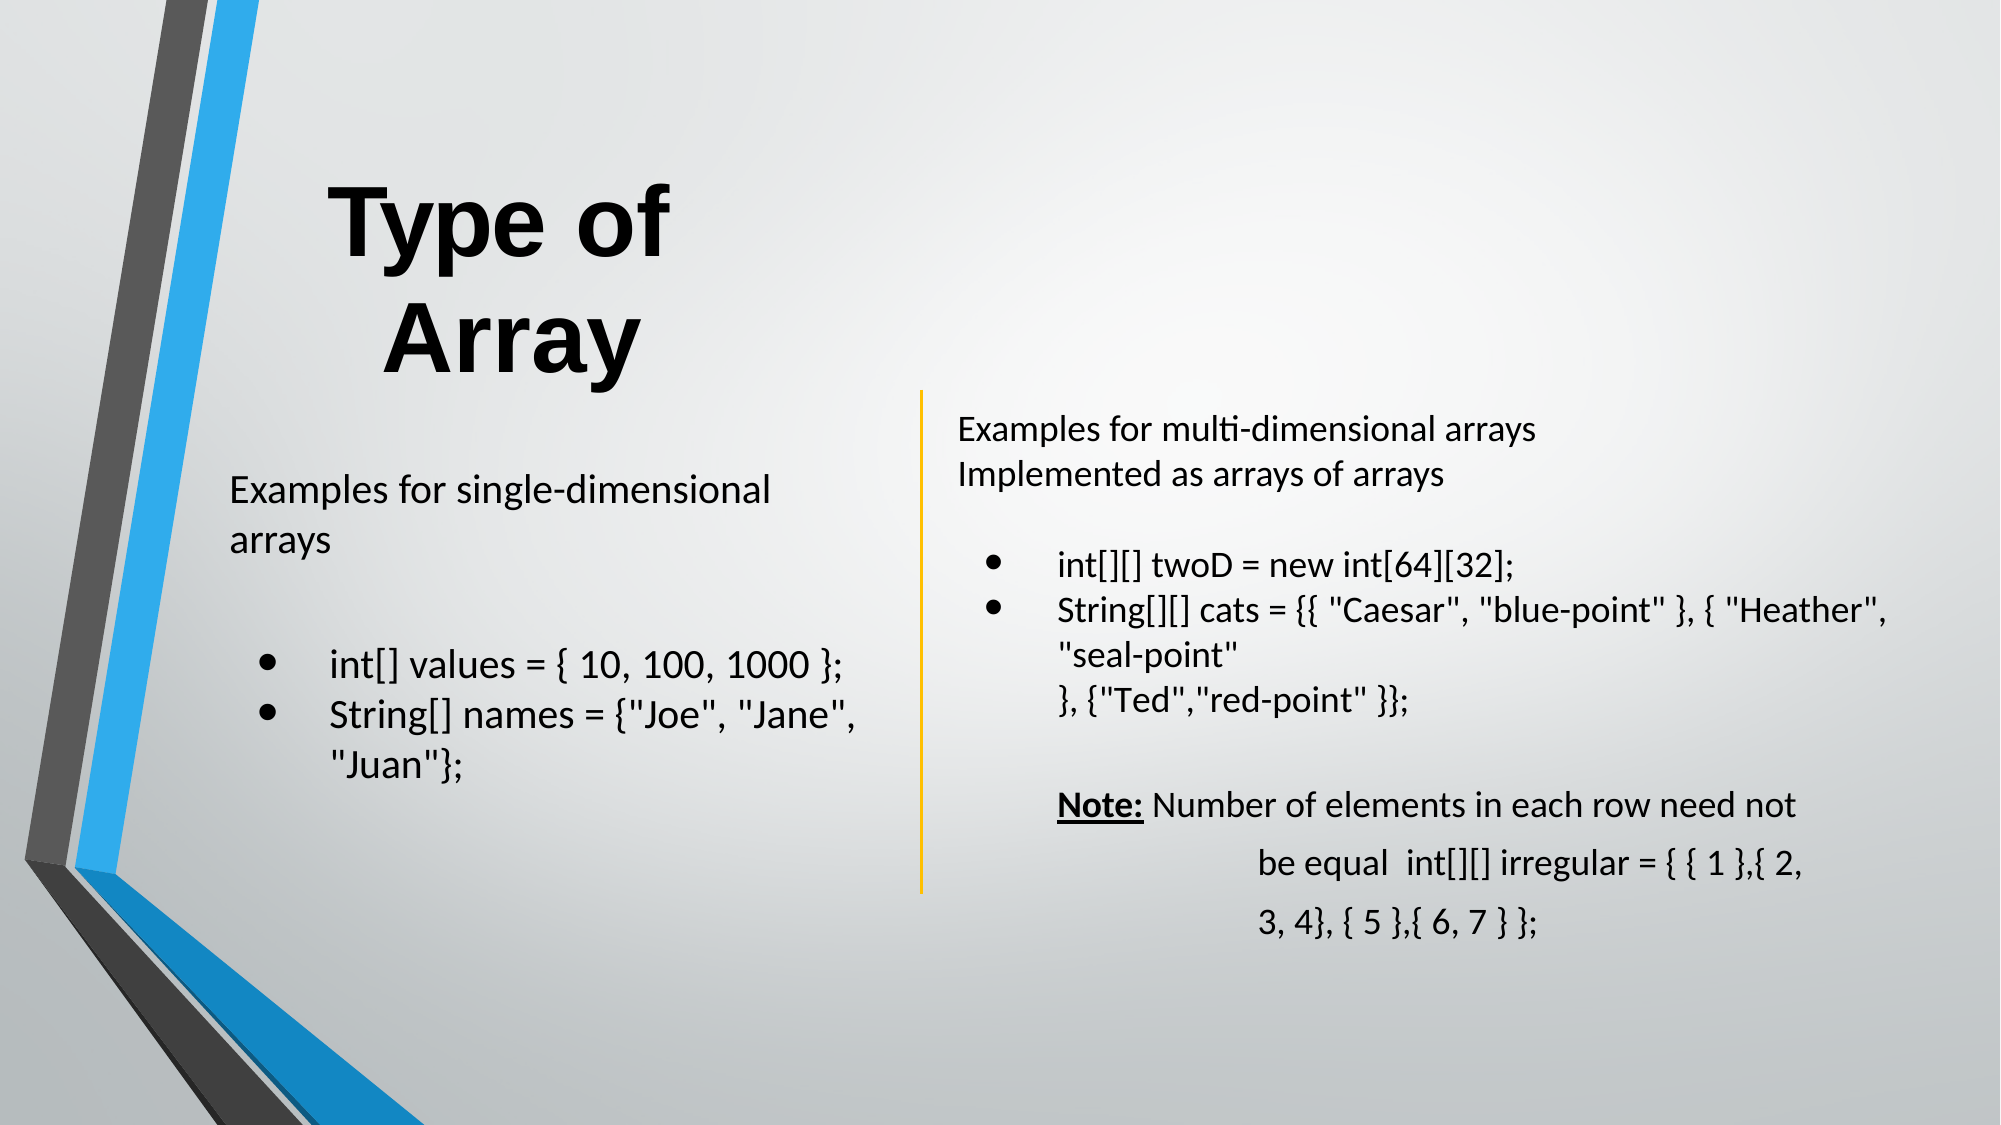

# Type of  Array

Examples for multi-dimensional arrays
Implemented as arrays of arrays

int[][] twoD = new int[64][32];
String[][] cats = {{ "Caesar", "blue-point" }, { "Heather", "seal-point"
}, {"Ted","red-point" }};

Note: Number of elements in each row need not be equal  int[][] irregular = { { 1 },{ 2, 3, 4}, { 5 },{ 6, 7 } };
Examples for single-dimensional arrays

int[] values = { 10, 100, 1000 };
String[] names = {"Joe", "Jane", "Juan"};